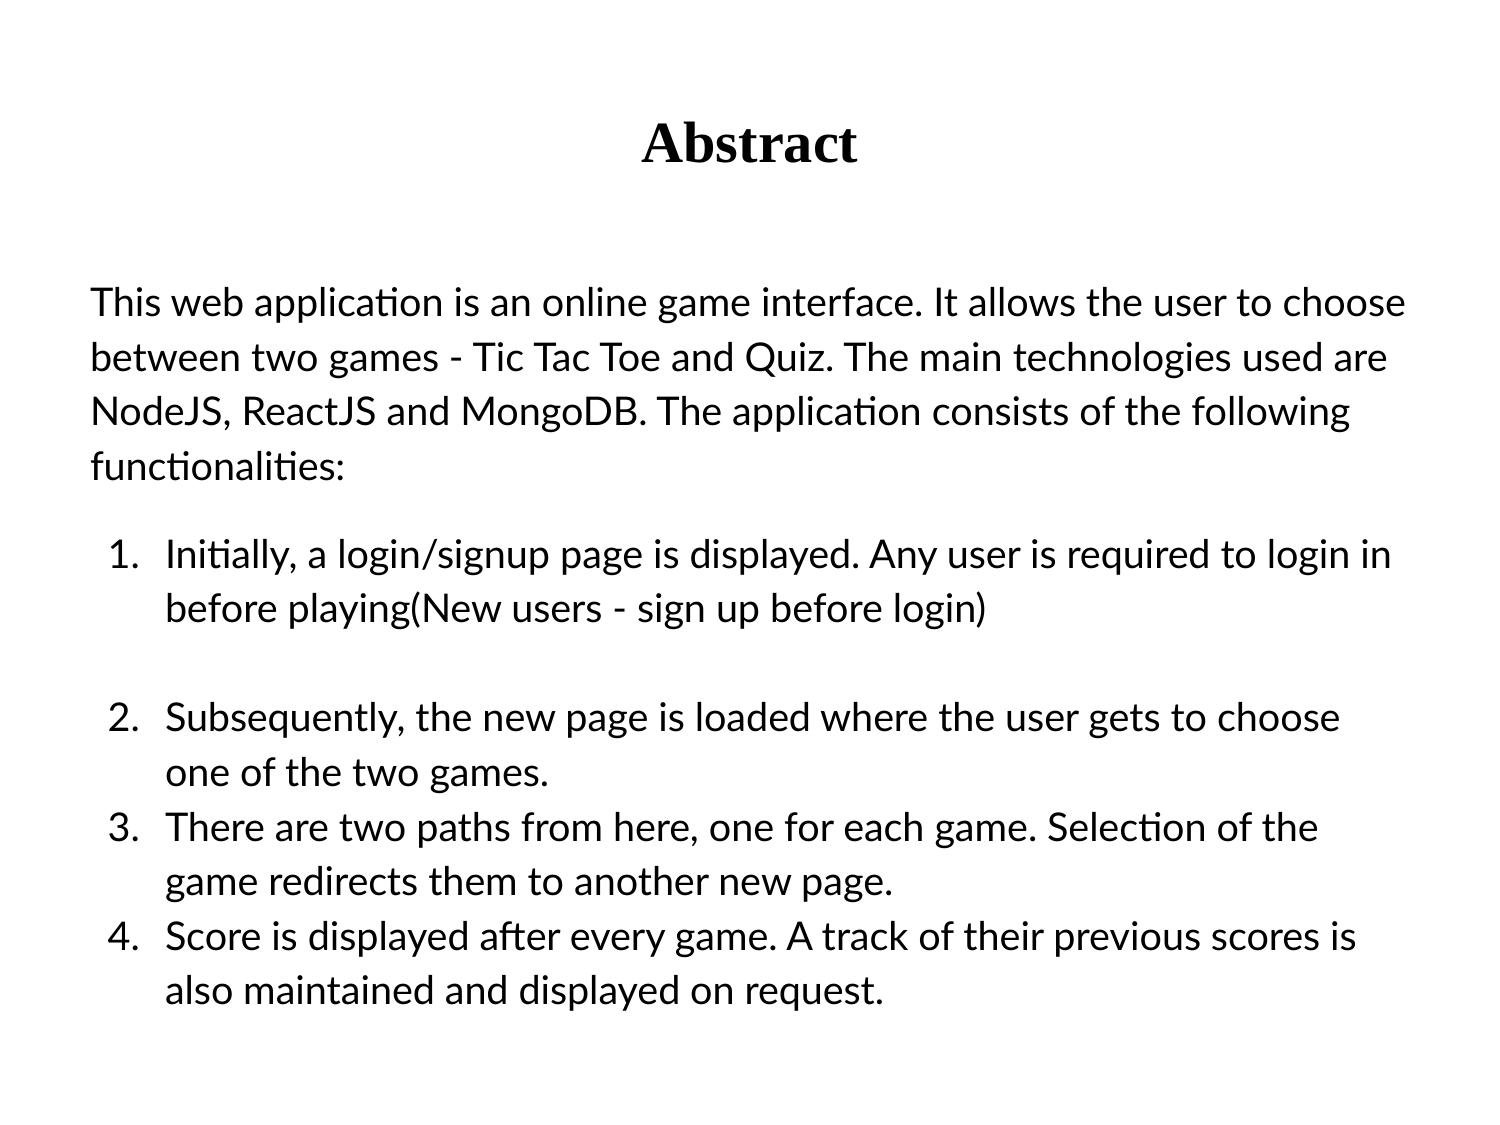

# Abstract
This web application is an online game interface. It allows the user to choose between two games - Tic Tac Toe and Quiz. The main technologies used are NodeJS, ReactJS and MongoDB. The application consists of the following functionalities:
Initially, a login/signup page is displayed. Any user is required to login in before playing(New users - sign up before login)
Subsequently, the new page is loaded where the user gets to choose one of the two games.
There are two paths from here, one for each game. Selection of the game redirects them to another new page.
Score is displayed after every game. A track of their previous scores is also maintained and displayed on request.